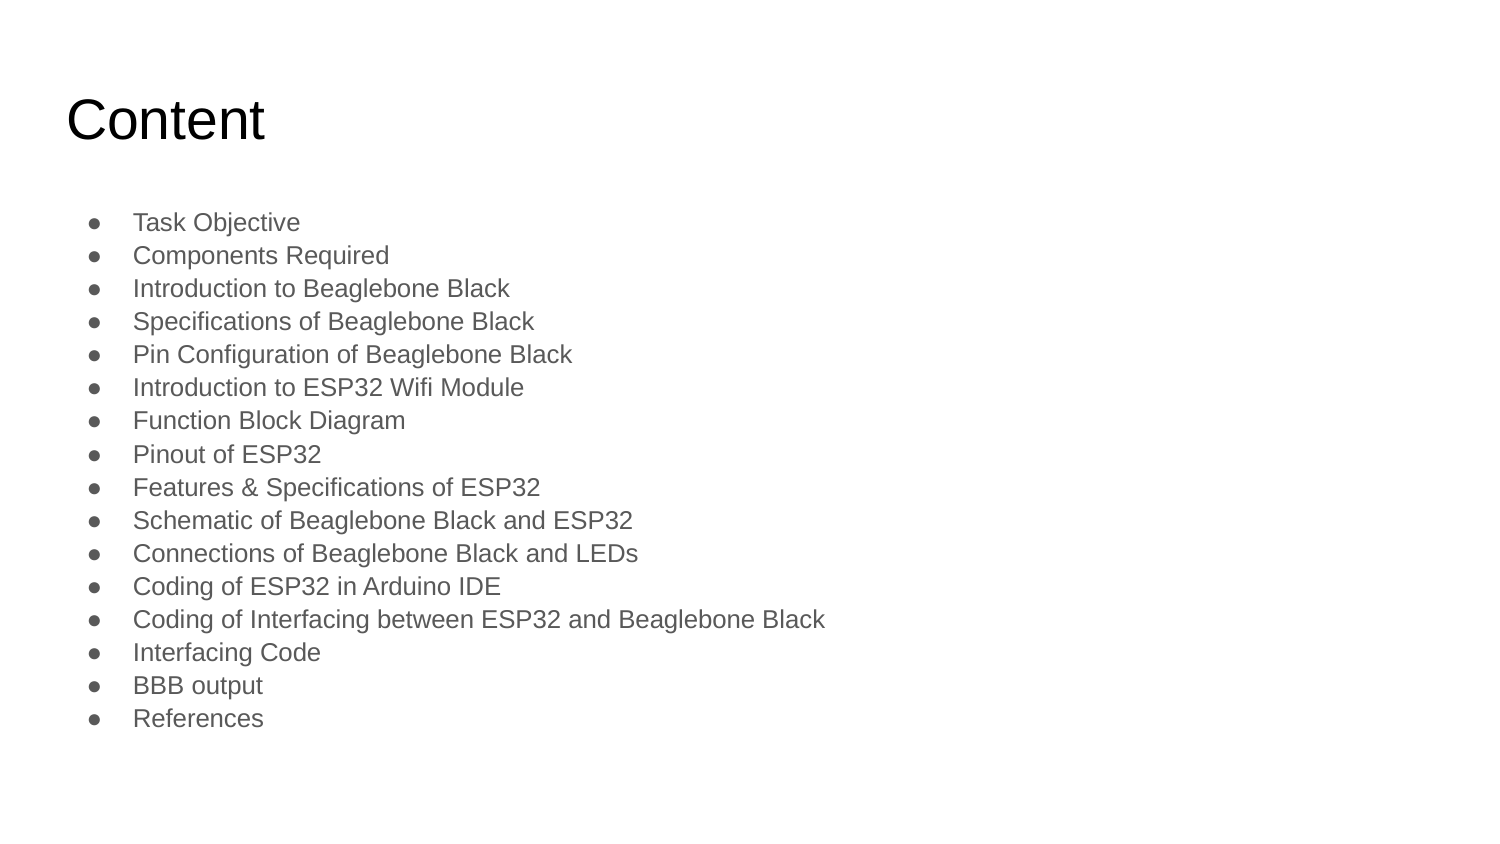

# Content
Task Objective
Components Required
Introduction to Beaglebone Black
Specifications of Beaglebone Black
Pin Configuration of Beaglebone Black
Introduction to ESP32 Wifi Module
Function Block Diagram
Pinout of ESP32
Features & Specifications of ESP32
Schematic of Beaglebone Black and ESP32
Connections of Beaglebone Black and LEDs
Coding of ESP32 in Arduino IDE
Coding of Interfacing between ESP32 and Beaglebone Black
Interfacing Code
BBB output
References